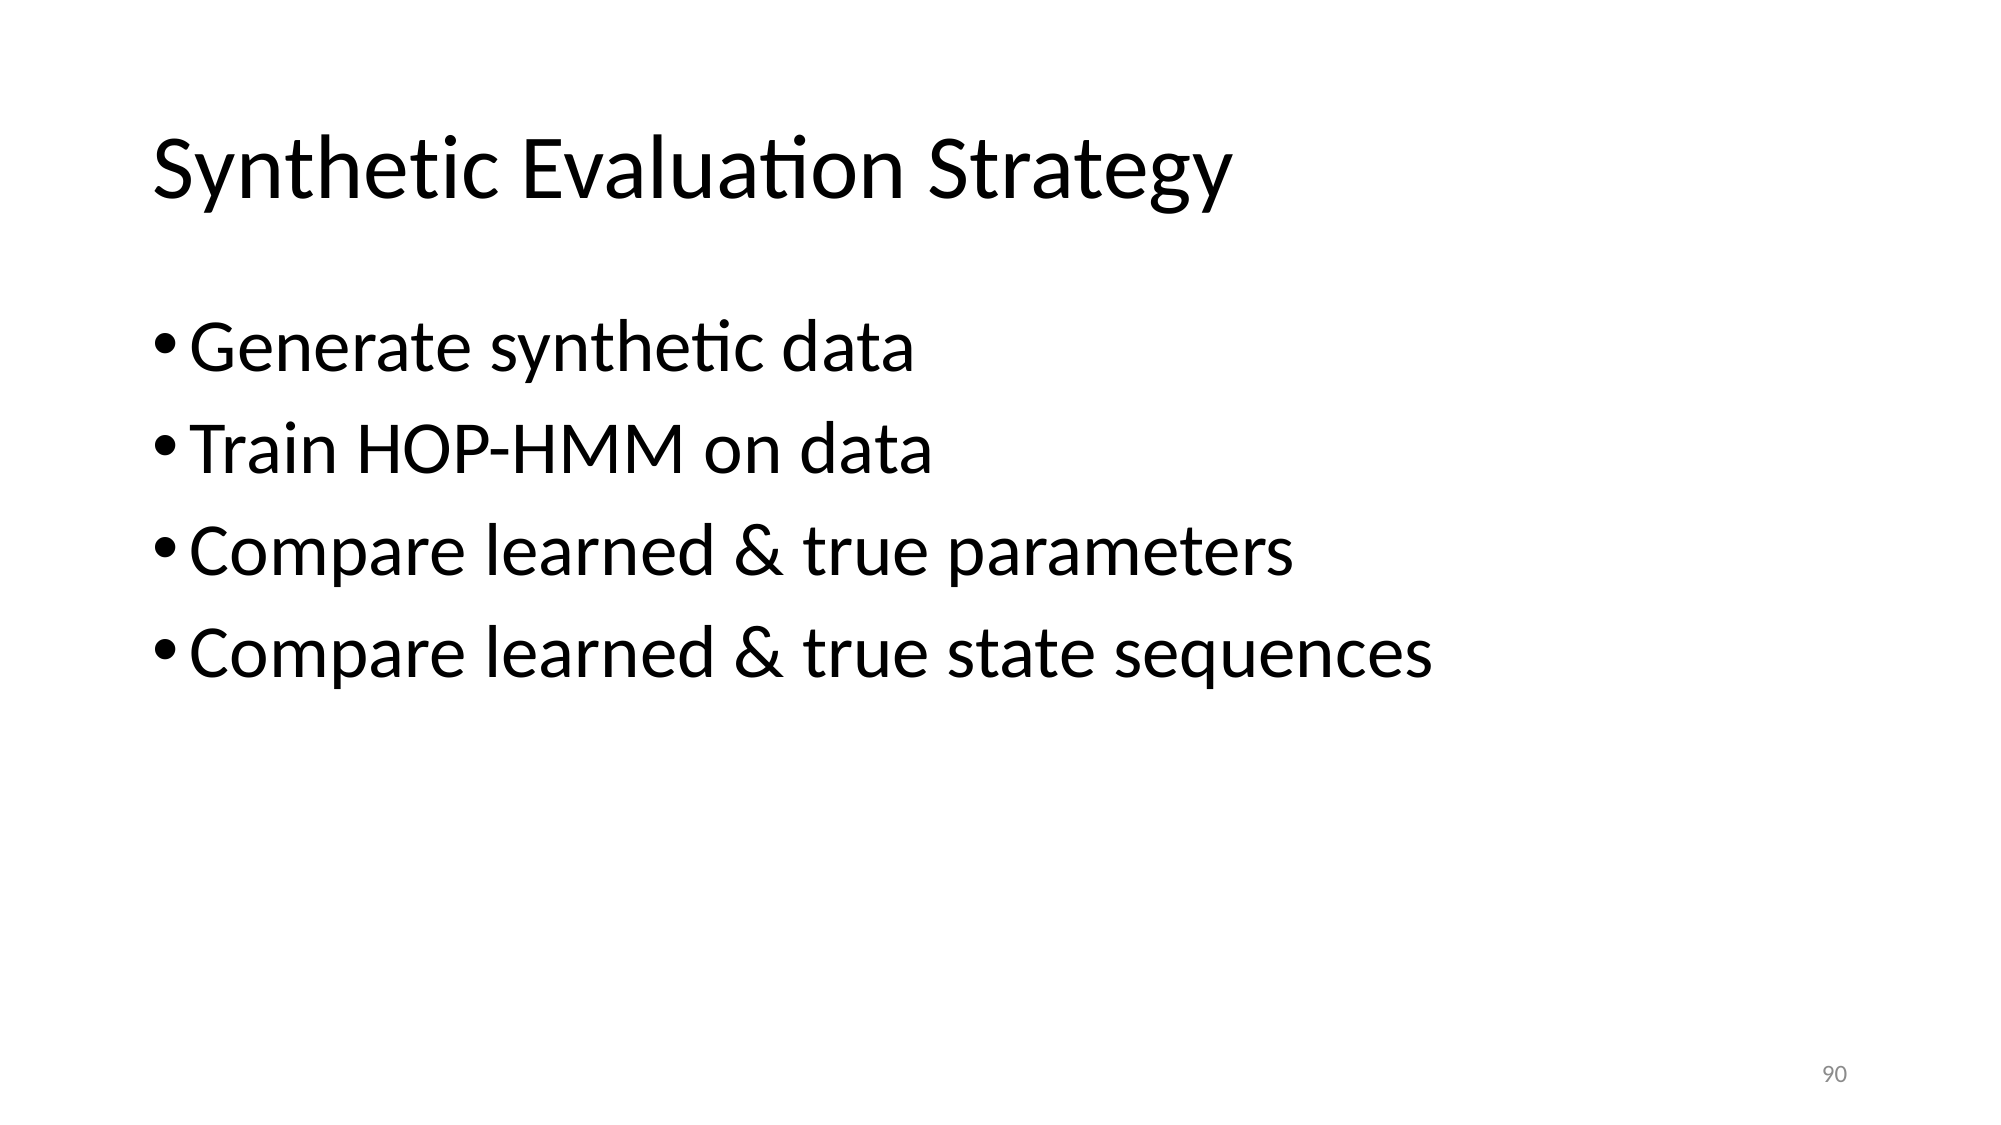

# Synthetic Evaluation Strategy
Generate synthetic data
Train HOP-HMM on data
Compare learned & true parameters
Compare learned & true state sequences
90